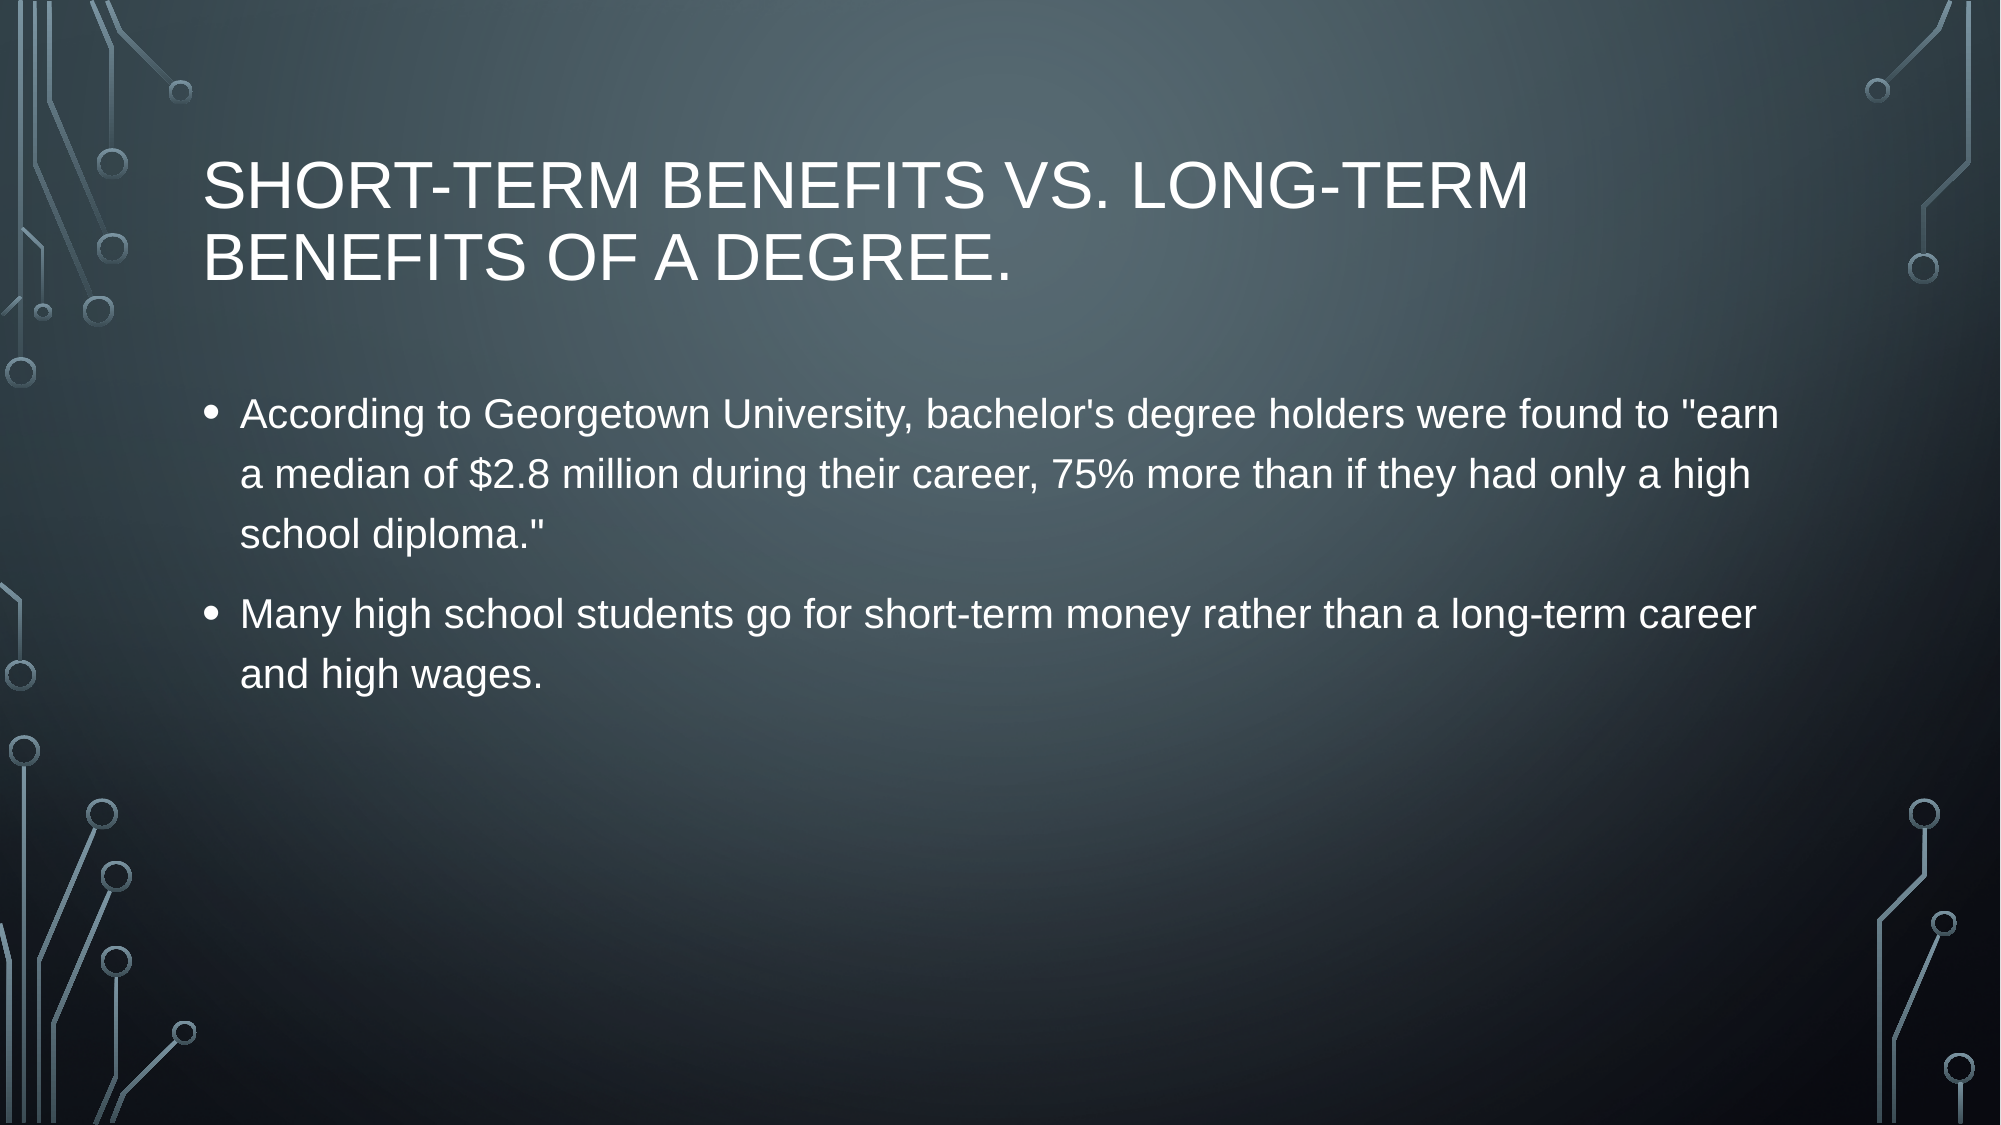

# Short-term benefits vs. long-term benefits of a degree.
According to Georgetown University, bachelor's degree holders were found to "earn a median of $2.8 million during their career, 75% more than if they had only a high school diploma."
Many high school students go for short-term money rather than a long-term career and high wages.